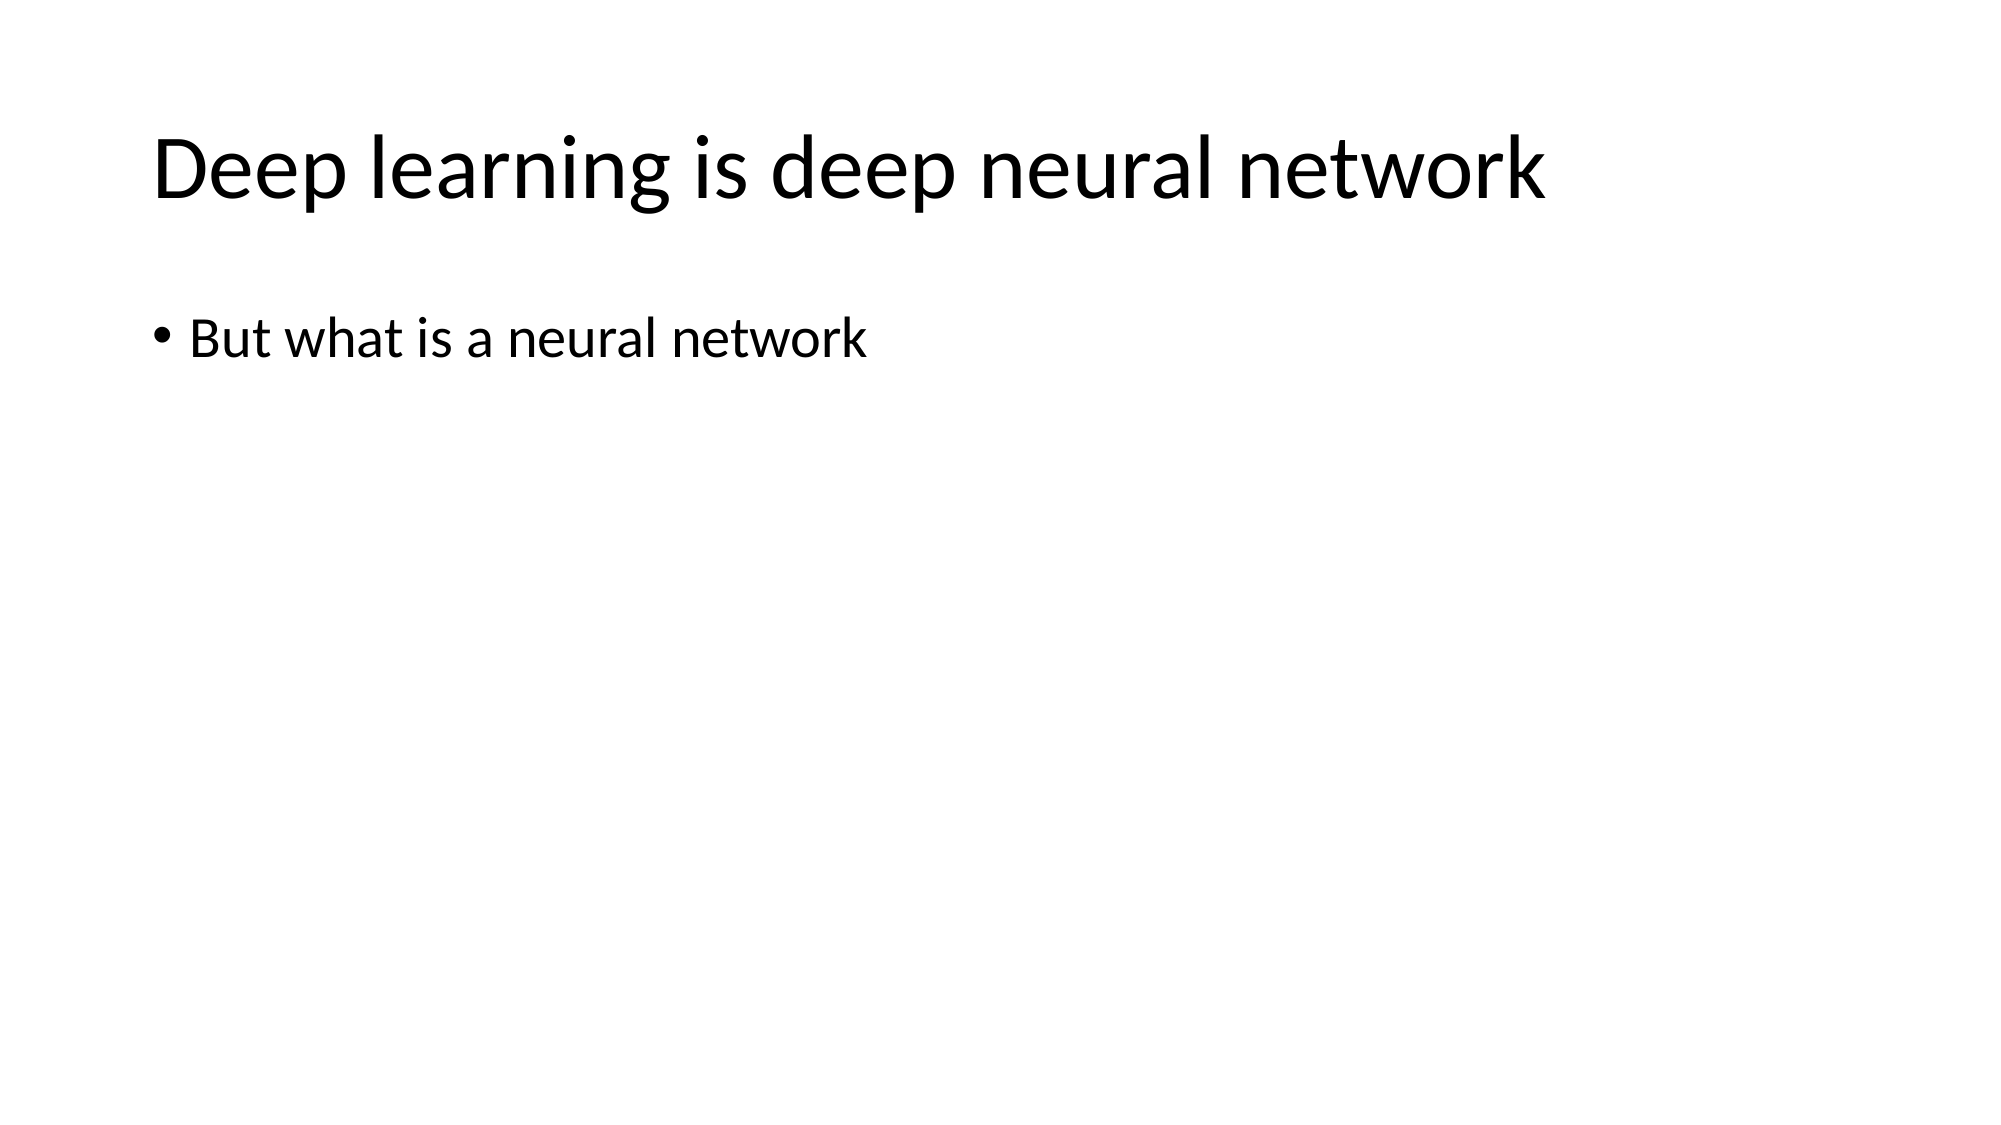

# Deep learning is deep neural network
But what is a neural network